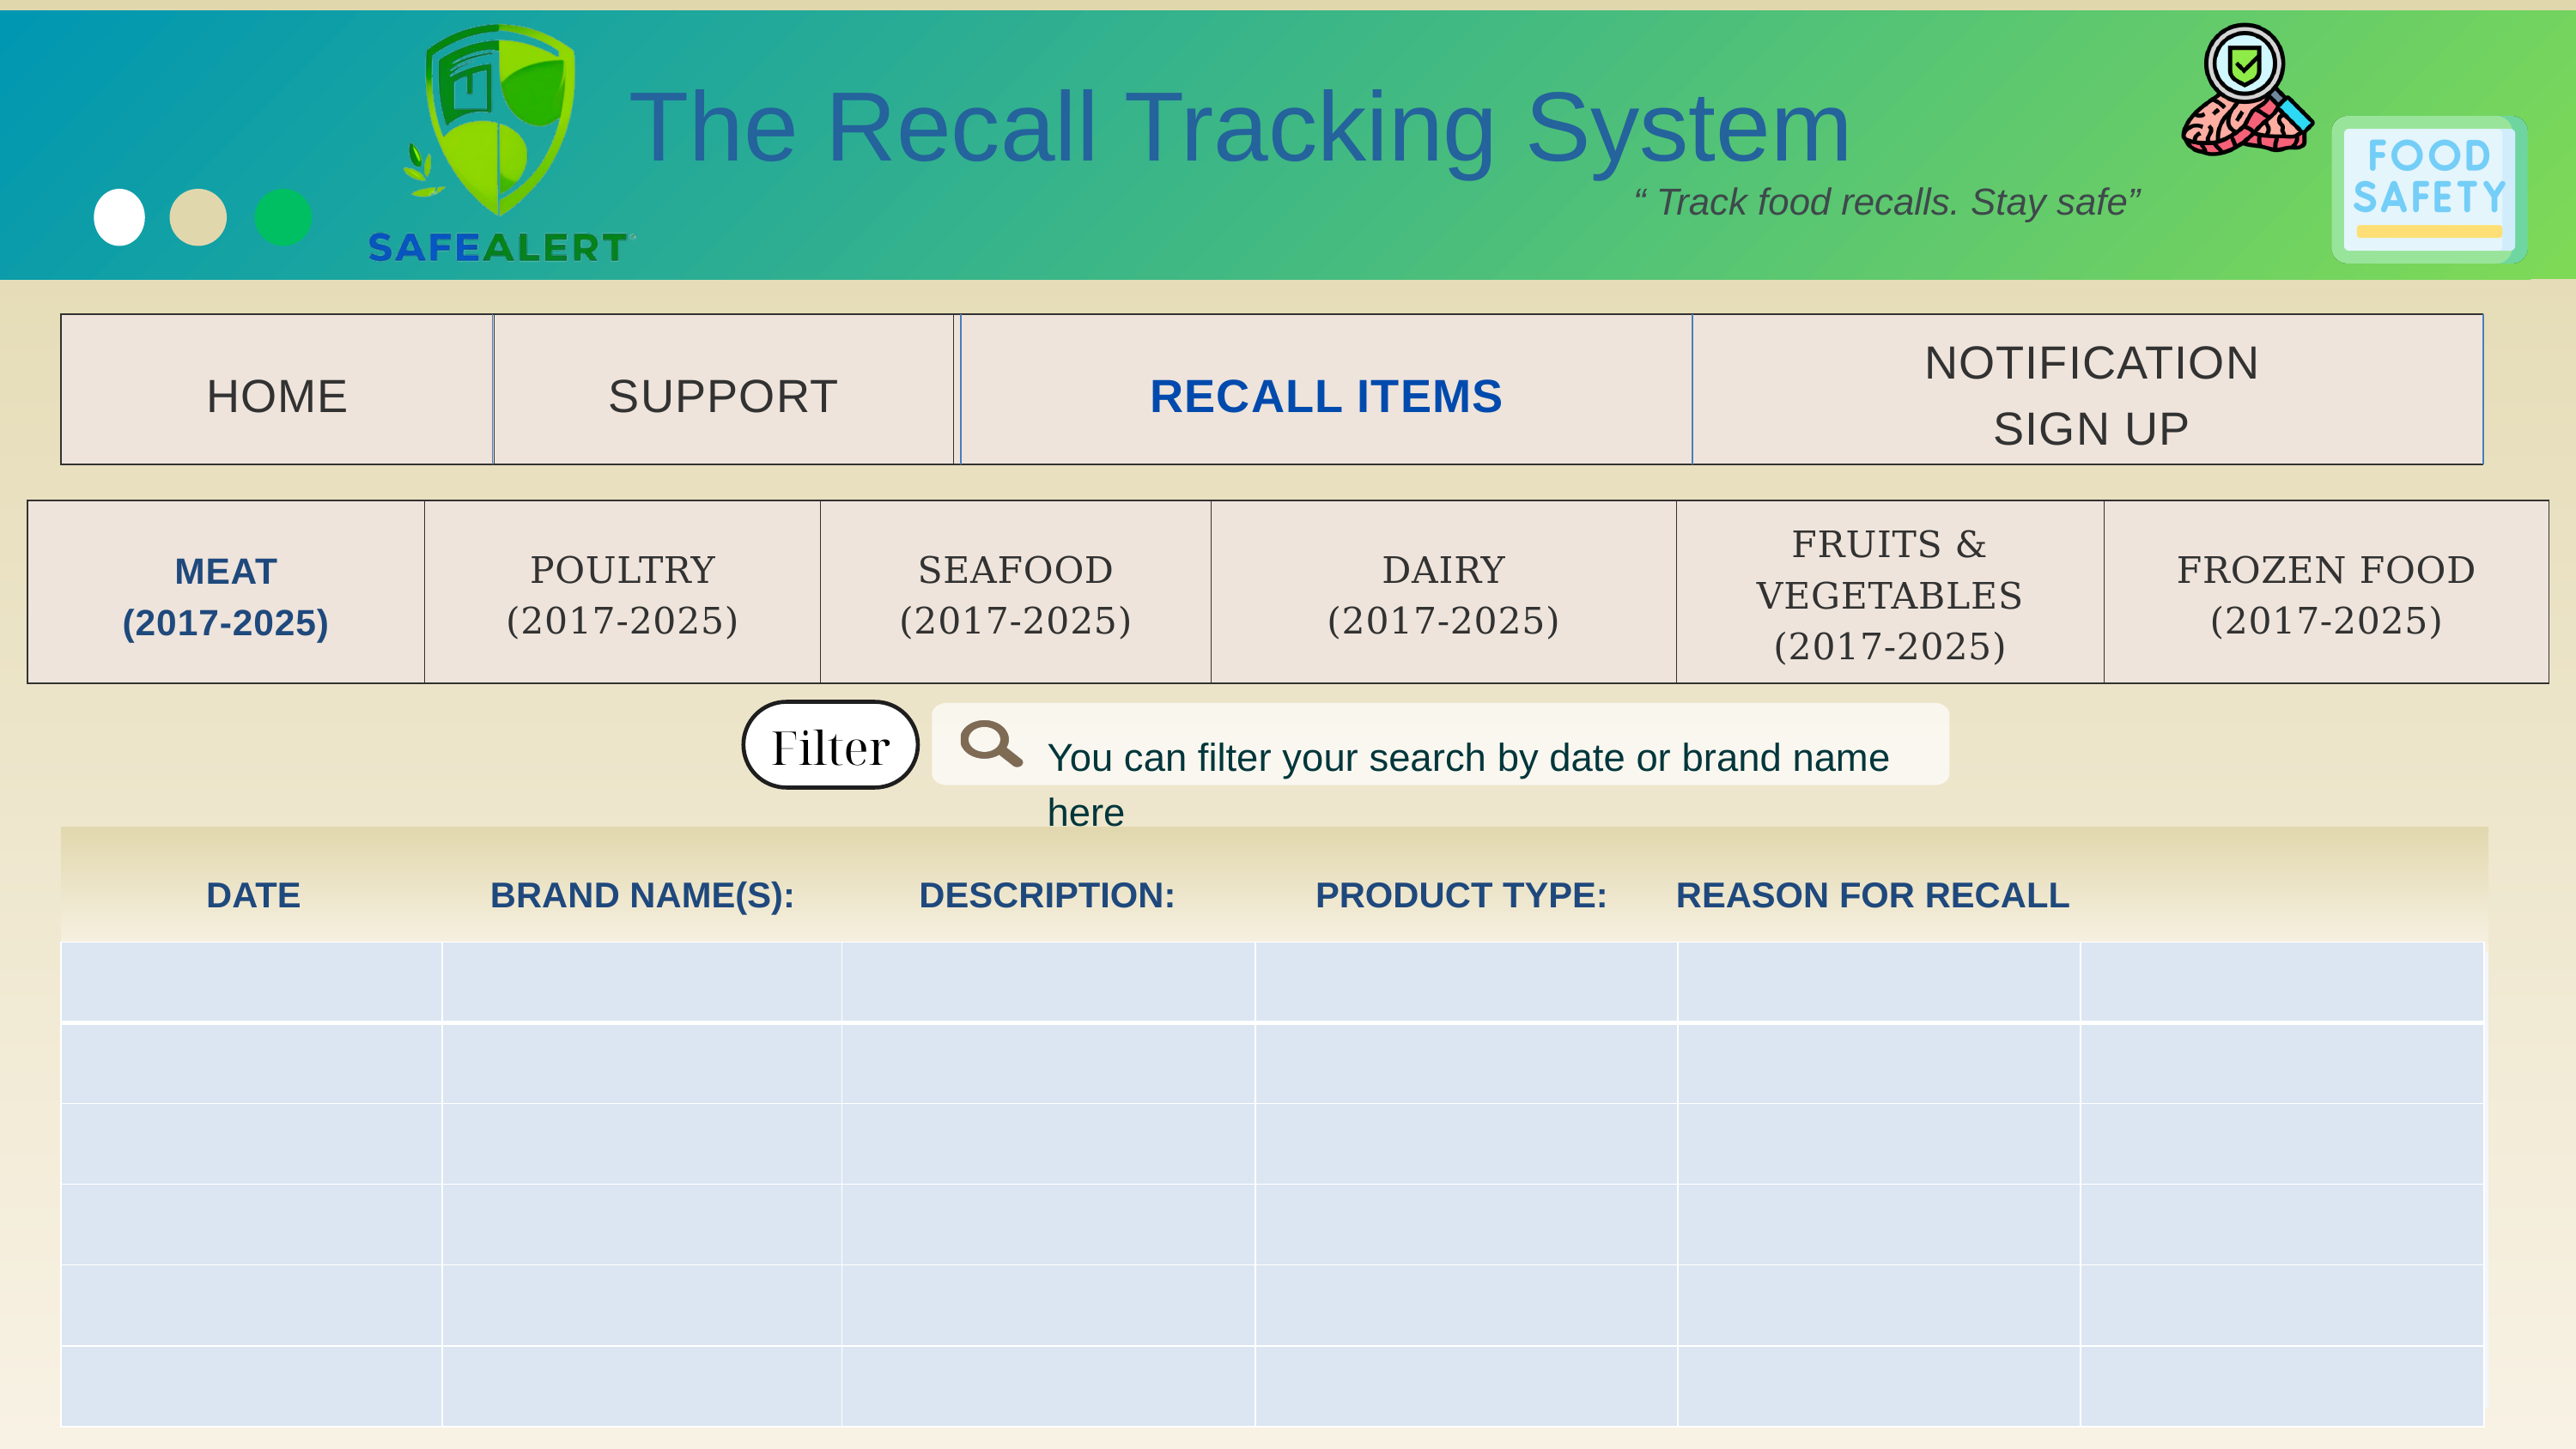

The Recall Tracking System

“ Track food recalls. Stay safe”

| HOME | SUPPORT | RECALL ITEMS | NOTIFICATION SIGN UP |
| --- | --- | --- | --- |
| MEAT (2017-2025) | POULTRY (2017-2025) | SEAFOOD (2017-2025) | DAIRY (2017-2025) | FRUITS & VEGETABLES (2017-2025) | FROZEN FOOD (2017-2025) |
| --- | --- | --- | --- | --- | --- |

You can filter your search by date or brand name here
Filter
| DATE | BRAND NAME(S): | DESCRIPTION: | PRODUCT TYPE: | REASON FOR RECALL |  |
| --- | --- | --- | --- | --- | --- |
|  |  |  |  |  |  |
|  |  |  |  |  |  |
|  |  |  |  |  |  |
|  |  |  |  |  |  |
|  |  |  |  |  |  |
|  |  |  |  |  |  |
|  |  |  |  |  |  |
|  |  |  |  |  |  |
| --- | --- | --- | --- | --- | --- |
|  |  |  |  |  |  |
|  |  |  |  |  |  |
|  |  |  |  |  |  |
|  |  |  |  |  |  |
|  |  |  |  |  |  |